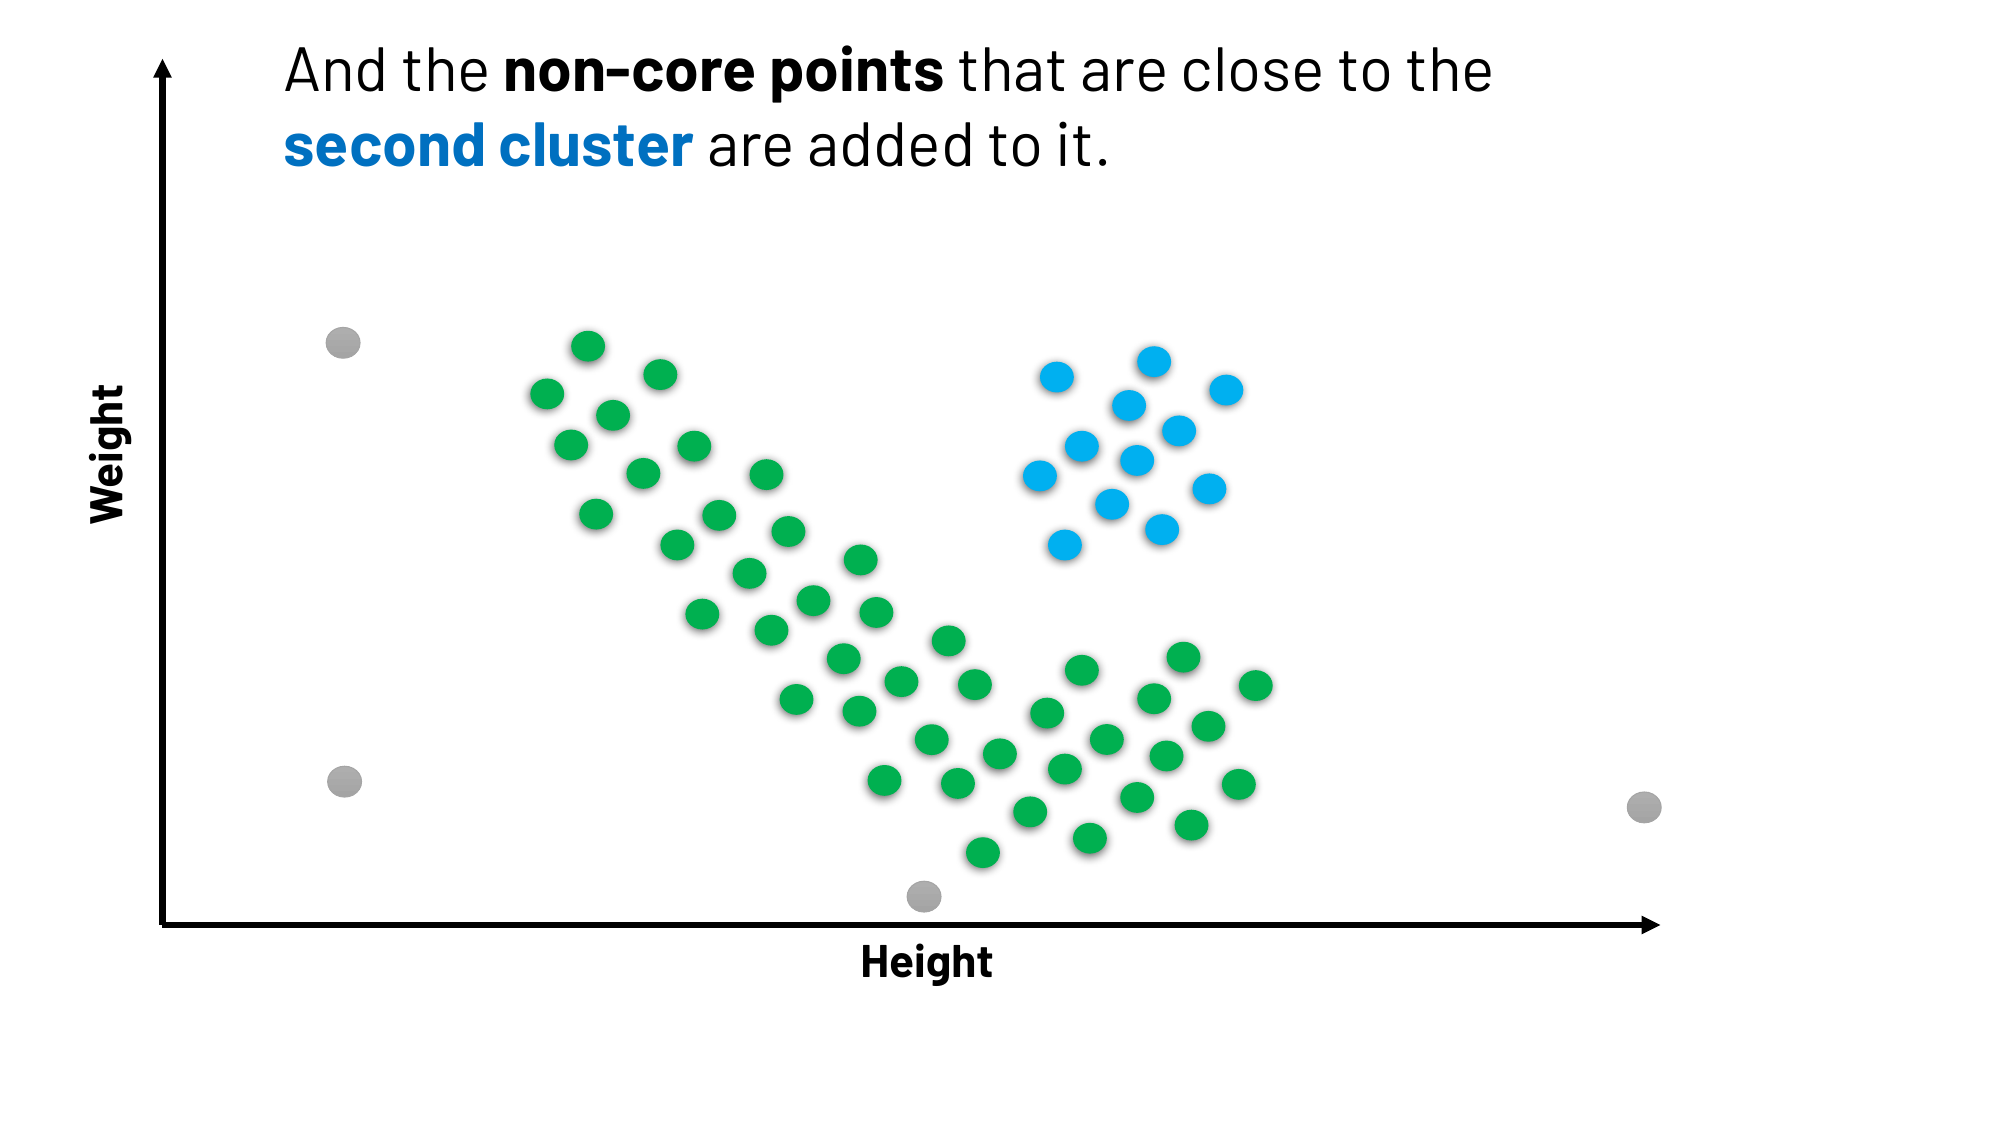

And the non-core points that are close to the second cluster are added to it.

Weight

Height